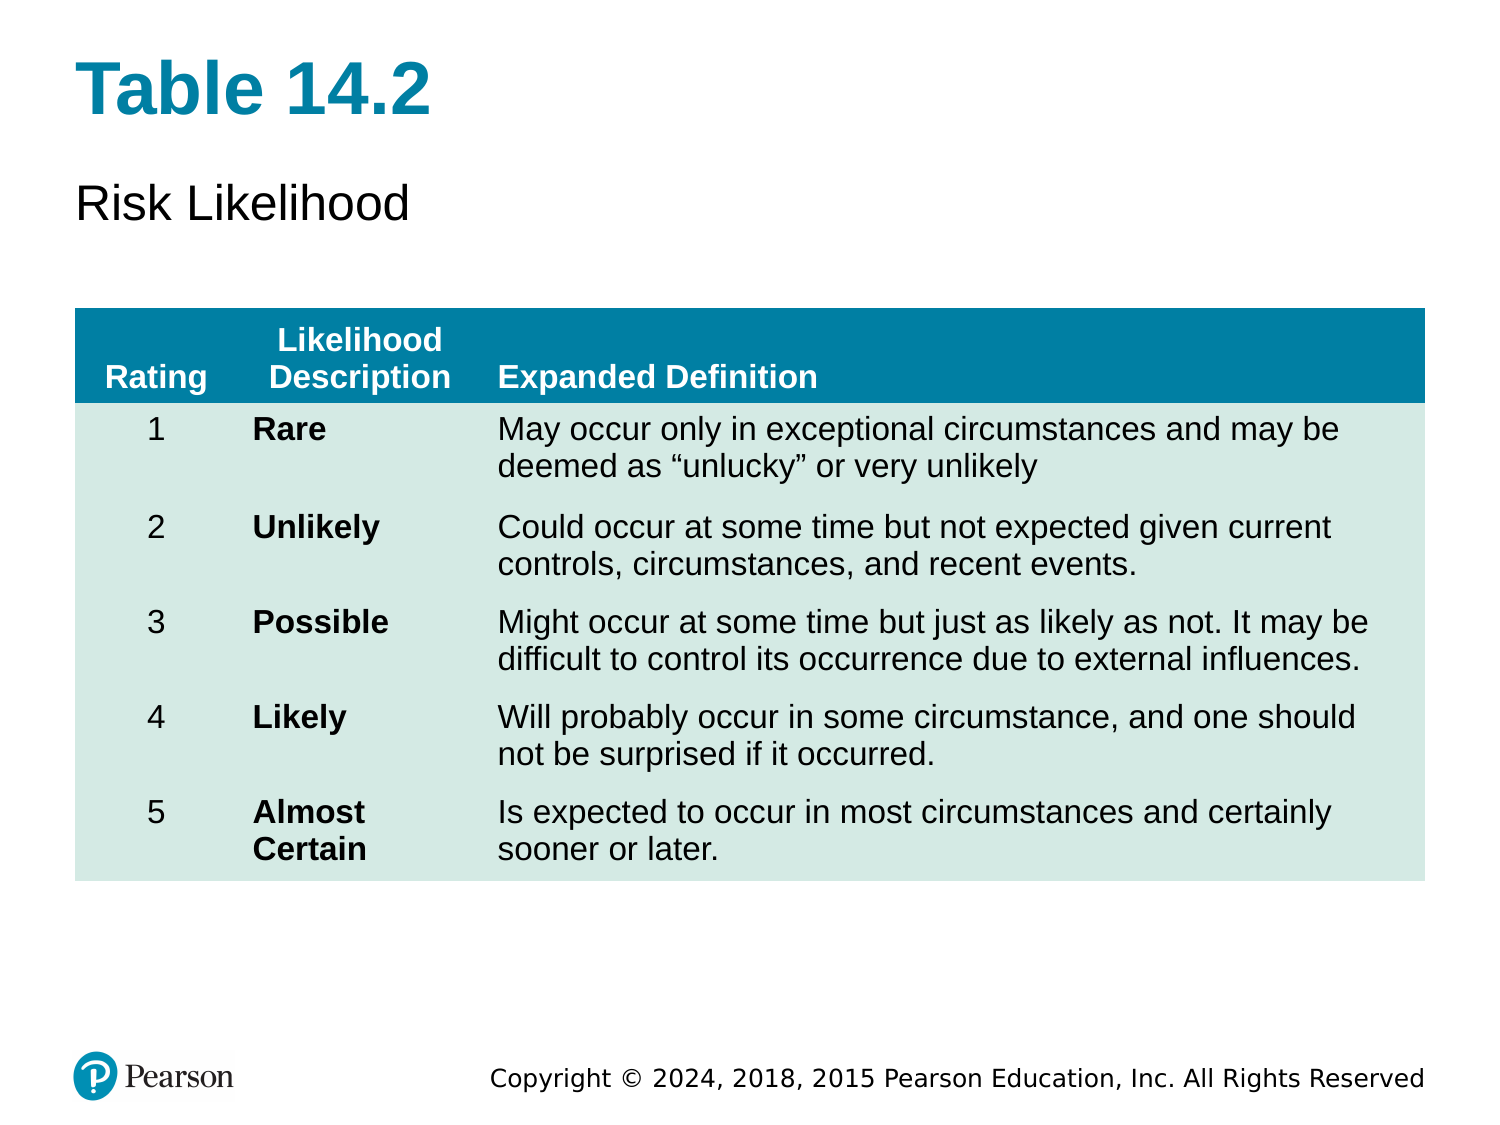

# Table 14.2
Risk Likelihood
| Rating | Likelihood Description | Expanded Definition |
| --- | --- | --- |
| 1 | Rare | May occur only in exceptional circumstances and may be deemed as “unlucky” or very unlikely |
| 2 | Unlikely | Could occur at some time but not expected given current controls, circumstances, and recent events. |
| 3 | Possible | Might occur at some time but just as likely as not. It may be difficult to control its occurrence due to external influences. |
| 4 | Likely | Will probably occur in some circumstance, and one should not be surprised if it occurred. |
| 5 | Almost Certain | Is expected to occur in most circumstances and certainly sooner or later. |